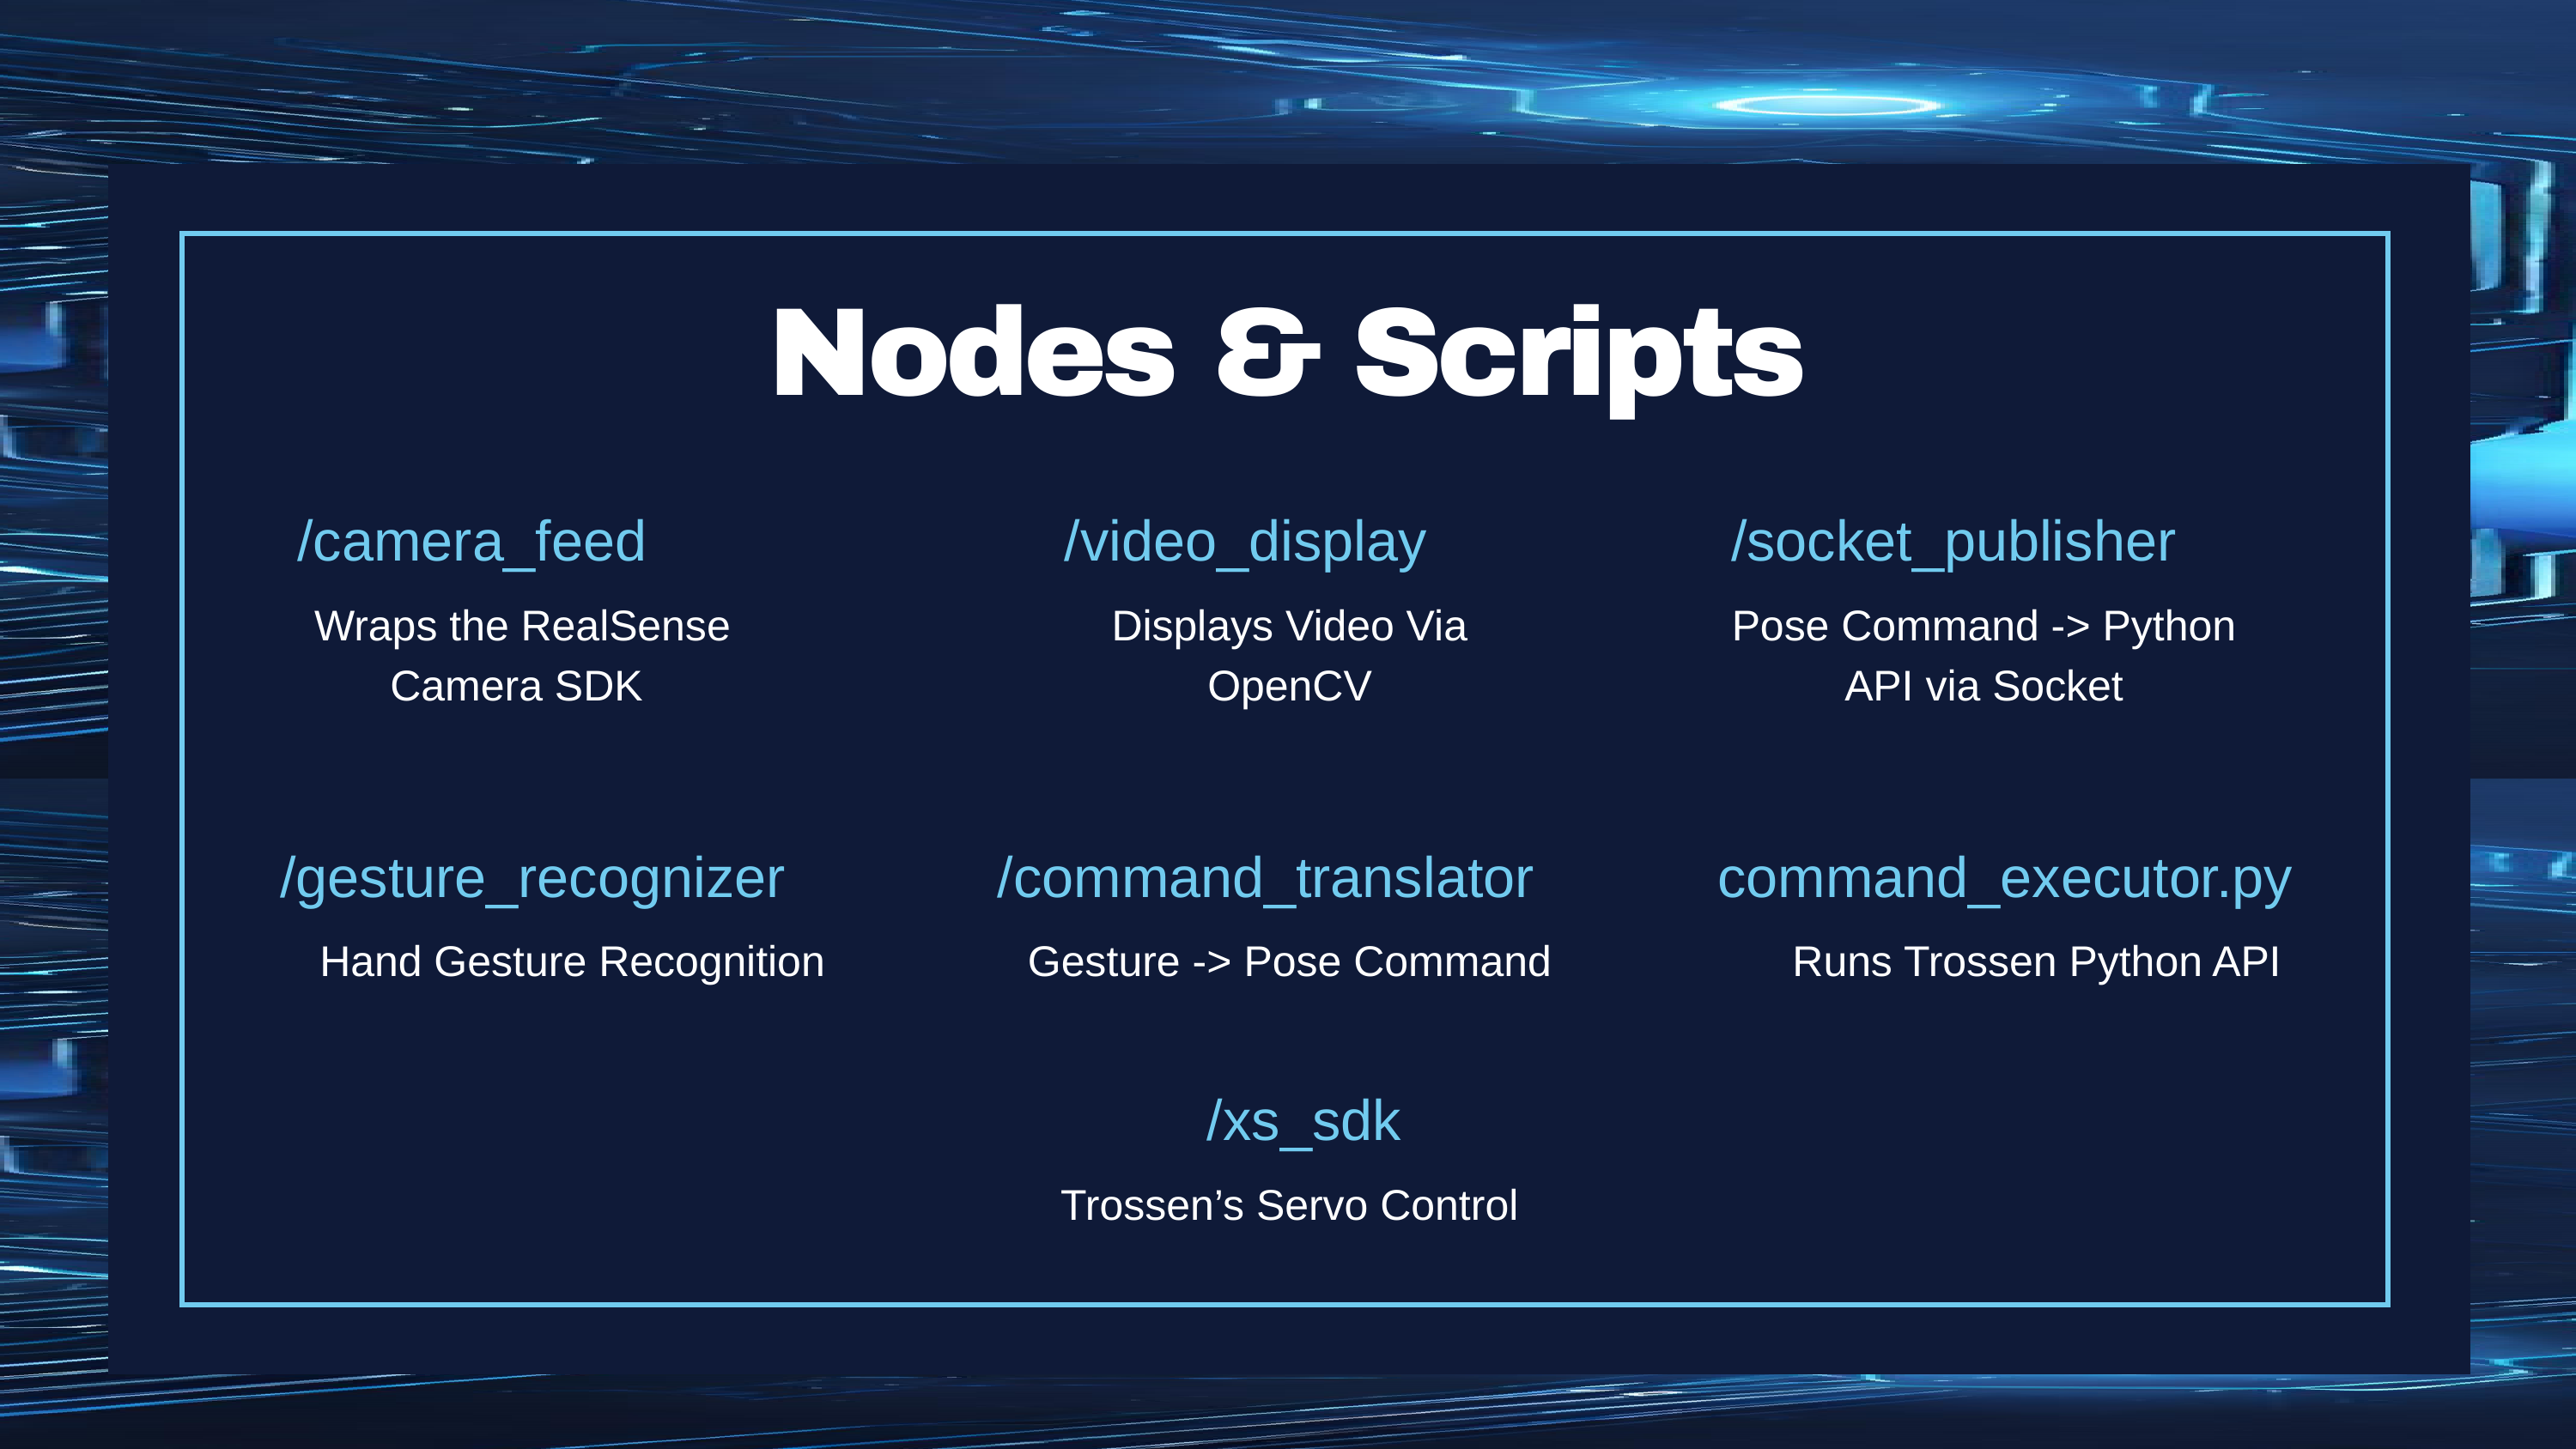

Nodes & Scripts
/camera_feed
Wraps the RealSense Camera SDK
/video_display
Displays Video Via OpenCV
/socket_publisher
Pose Command -> Python API via Socket
/gesture_recognizer
Hand Gesture Recognition
/command_translator
Gesture -> Pose Command
command_executor.py
Runs Trossen Python API
/xs_sdk
Trossen’s Servo Control